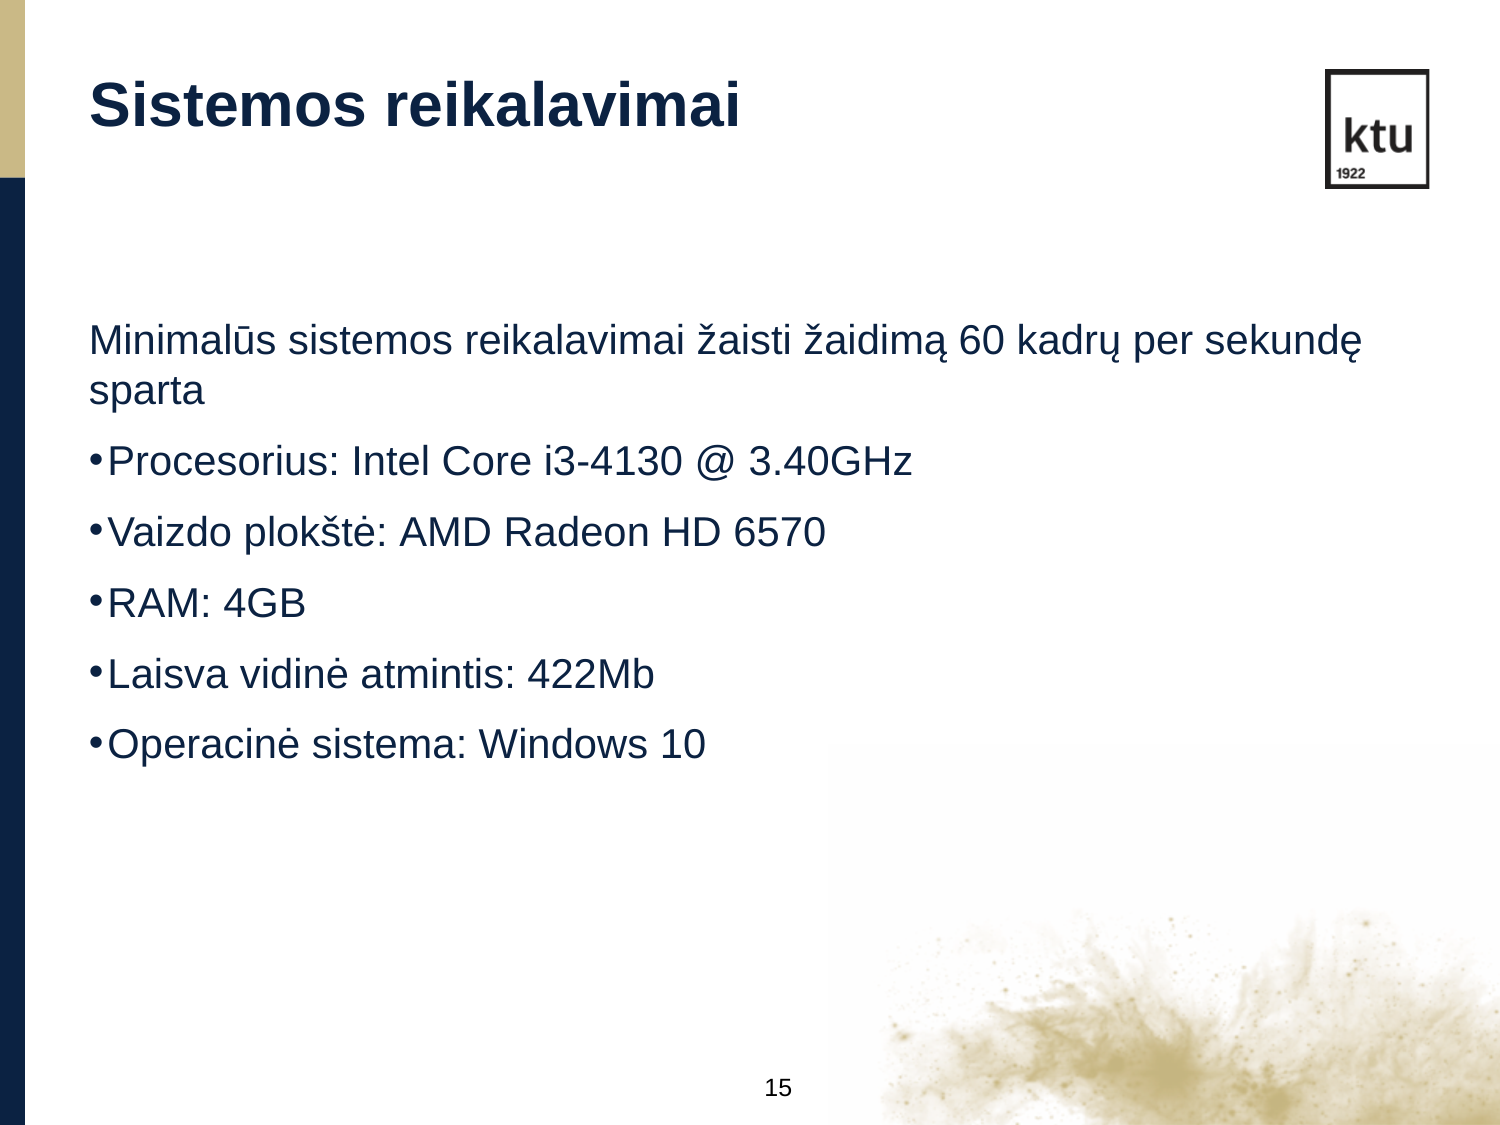

Sistemos reikalavimai
Minimalūs sistemos reikalavimai žaisti žaidimą 60 kadrų per sekundę sparta
Procesorius: Intel Core i3-4130 @ 3.40GHz
Vaizdo plokštė: AMD Radeon HD 6570
RAM: 4GB
Laisva vidinė atmintis: 422Mb
Operacinė sistema: Windows 10